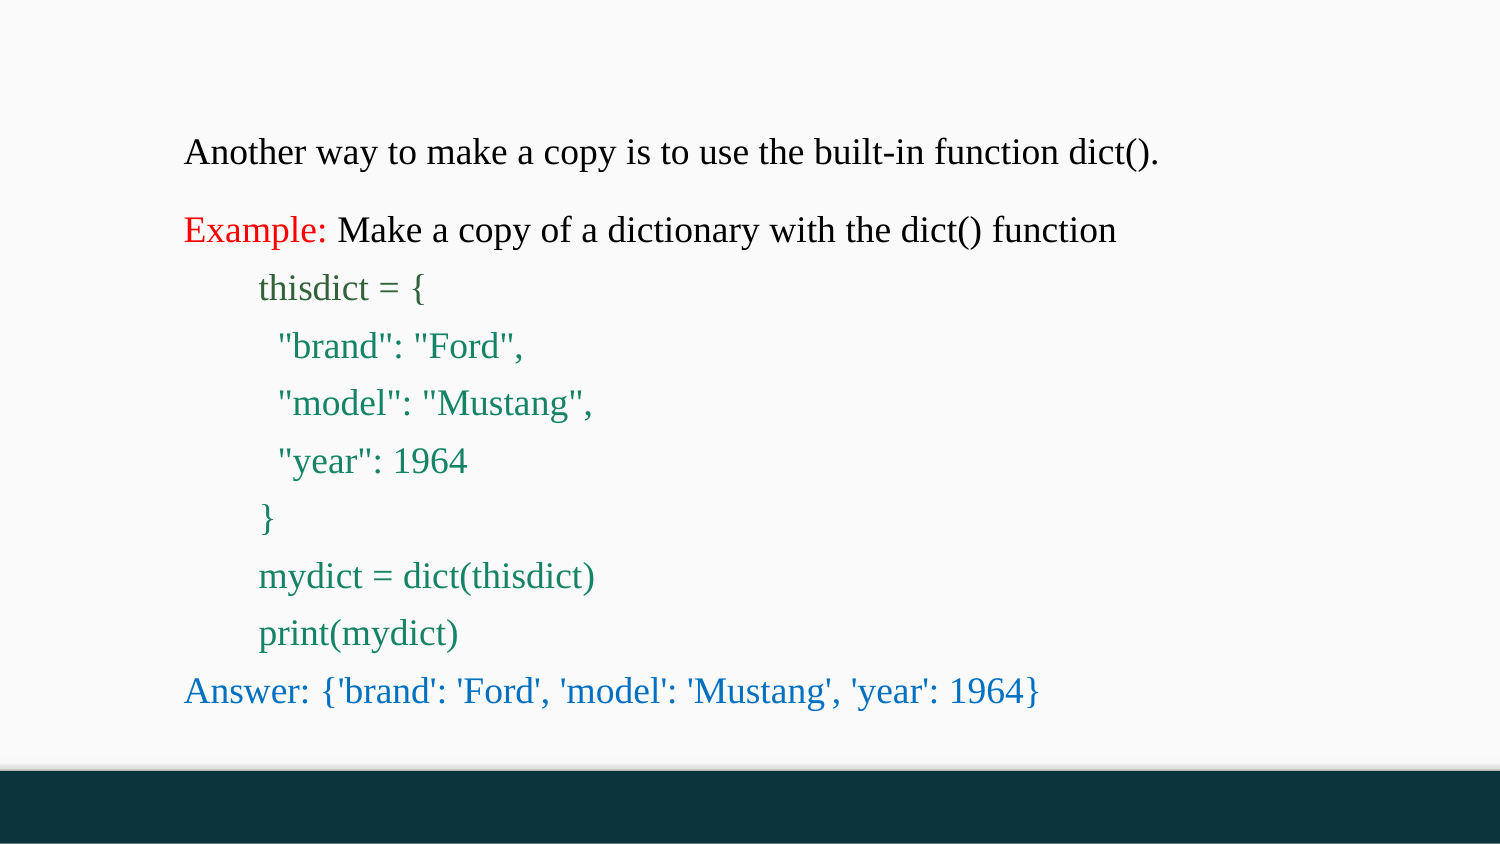

Another way to make a copy is to use the built-in function dict().
Example: Make a copy of a dictionary with the dict() function
thisdict = {
  "brand": "Ford",
  "model": "Mustang",
  "year": 1964
}
mydict = dict(thisdict)
print(mydict)
Answer: {'brand': 'Ford', 'model': 'Mustang', 'year': 1964}